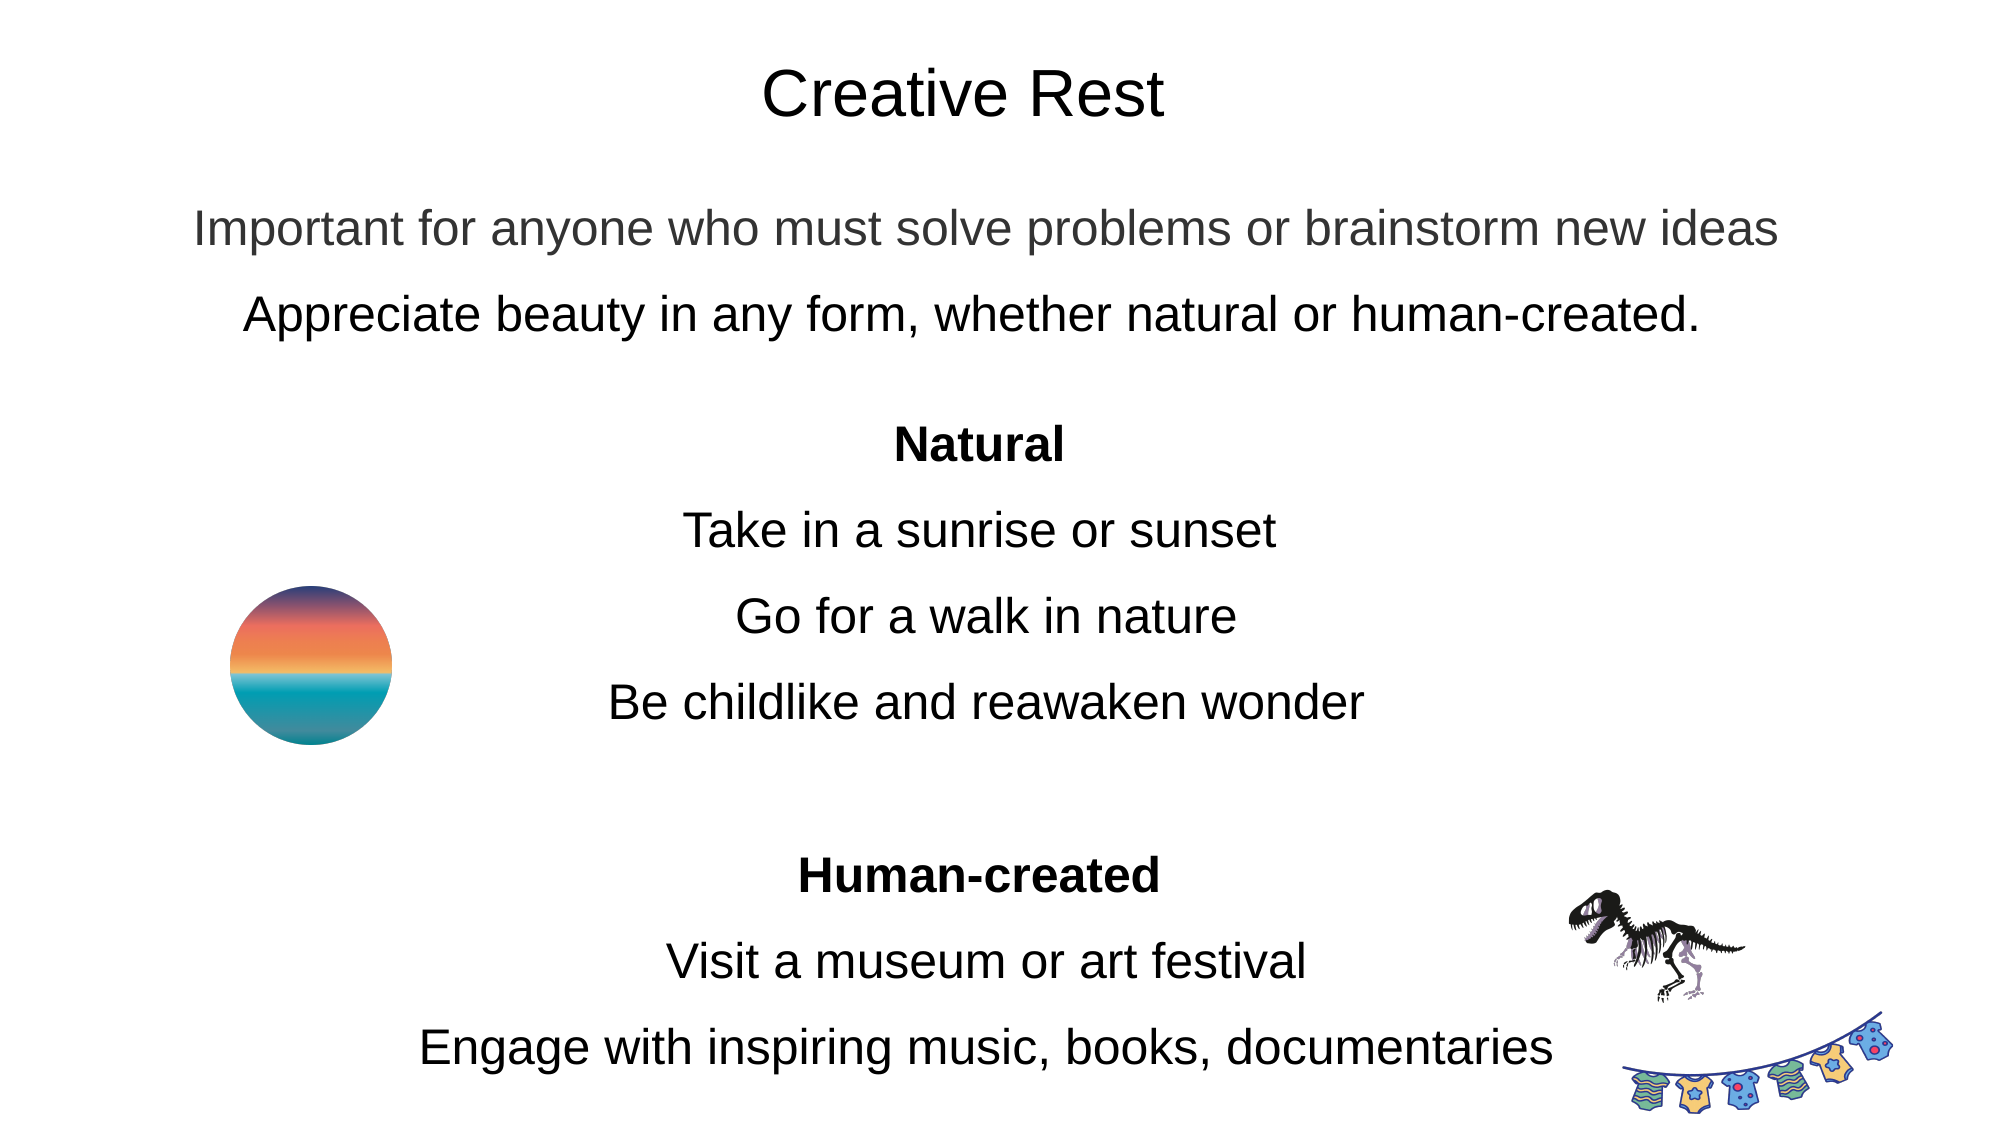

Creative Rest

 Important for anyone who must solve problems or brainstorm new ideas

Appreciate beauty in any form, whether natural or human-created.

Natural

Take in a sunrise or sunset

 Go for a walk in nature

 Be childlike and reawaken wonder

Human-created

 Visit a museum or art festival

 Engage with inspiring music, books, documentaries